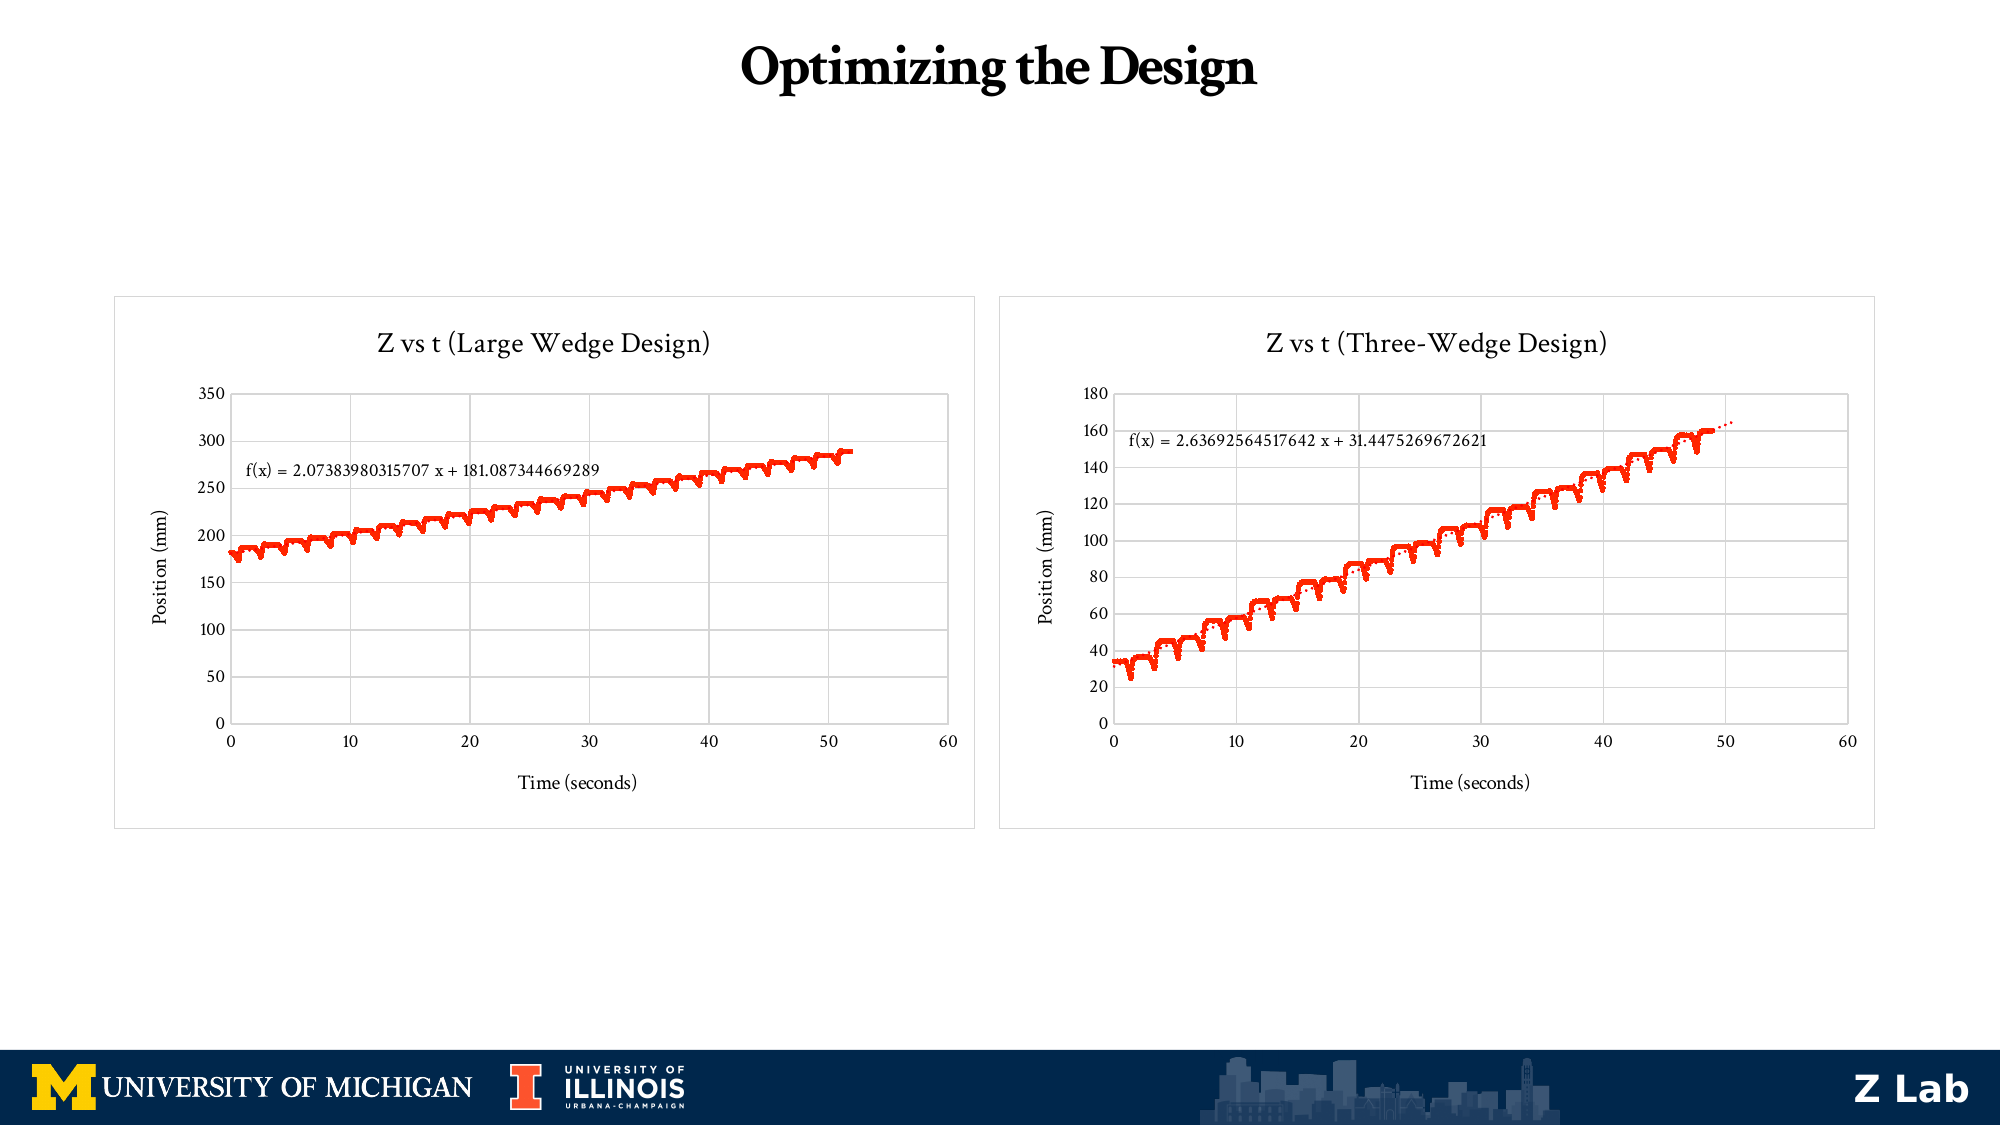

# Optimizing the Design

### Chart: Z vs t (Large Wedge Design)

| Category | Z' |
|---|---|

### Chart: Z vs t (Three-Wedge Design)

| Category | Z' |
|---|---|